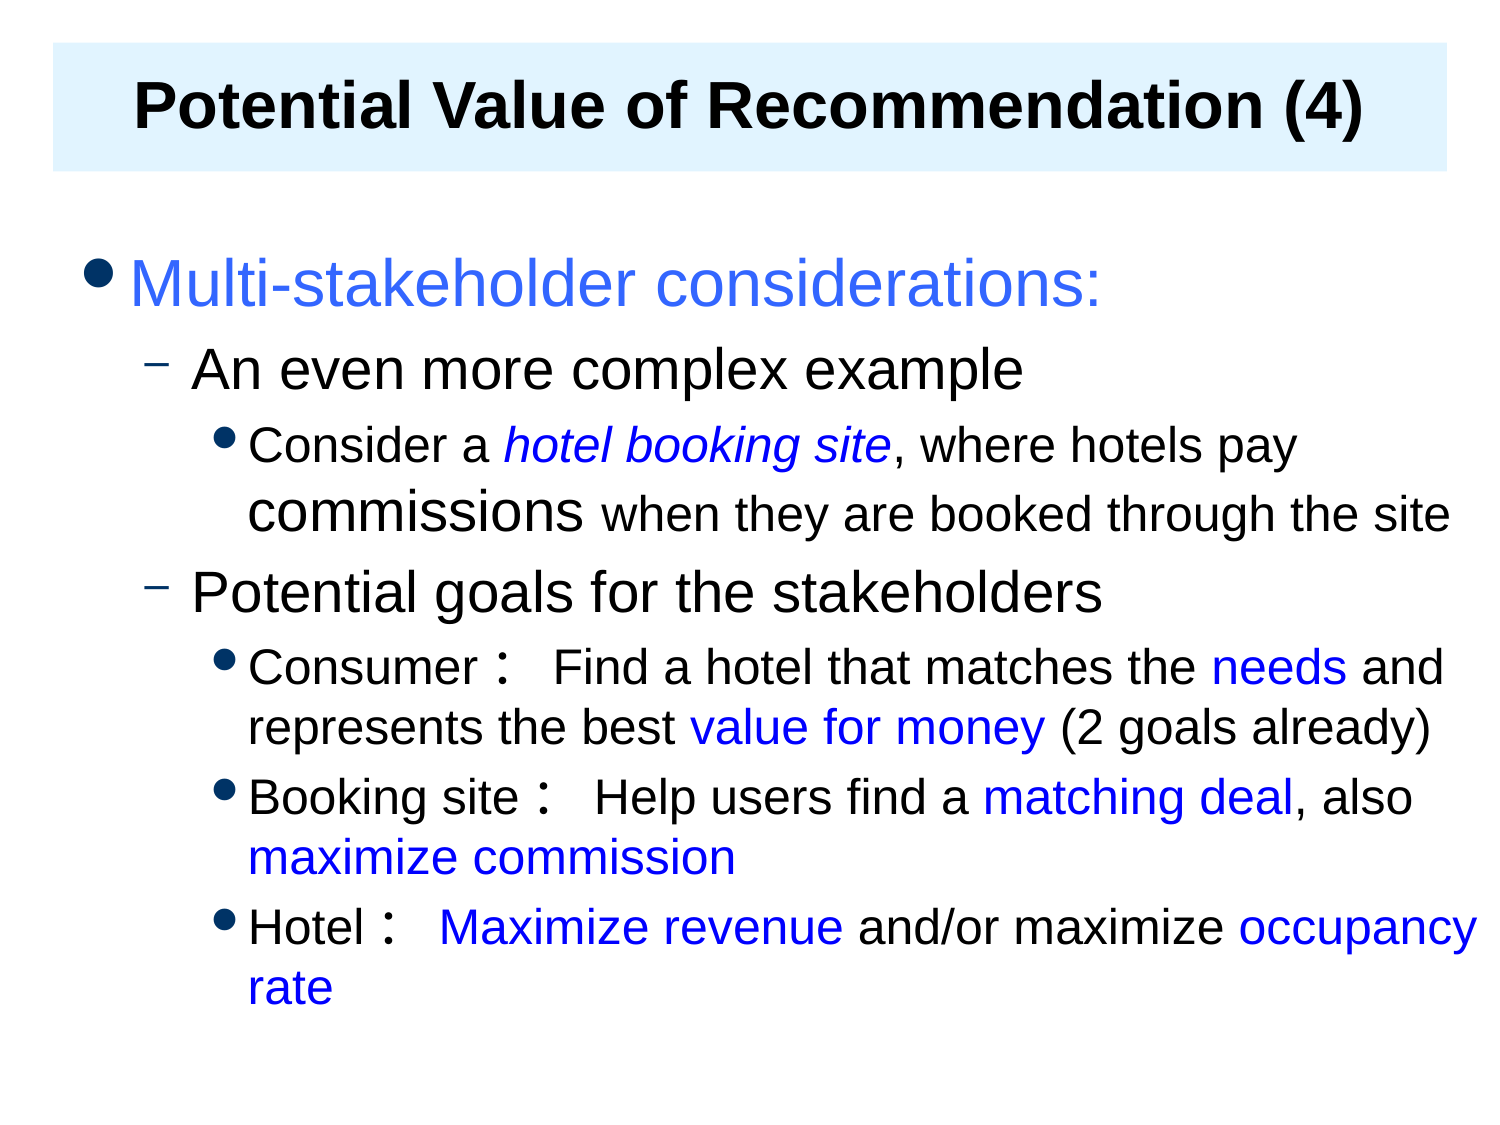

# Potential Value of Recommendation (4)
Multi‐stakeholder considerations:
An even more complex example
Consider a hotel booking site, where hotels pay commissions when they are booked through the site
Potential goals for the stakeholders
Consumer：Find a hotel that matches the needs and represents the best value for money (2 goals already)
Booking site：Help users find a matching deal, also maximize commission
Hotel：Maximize revenue and/or maximize occupancy rate